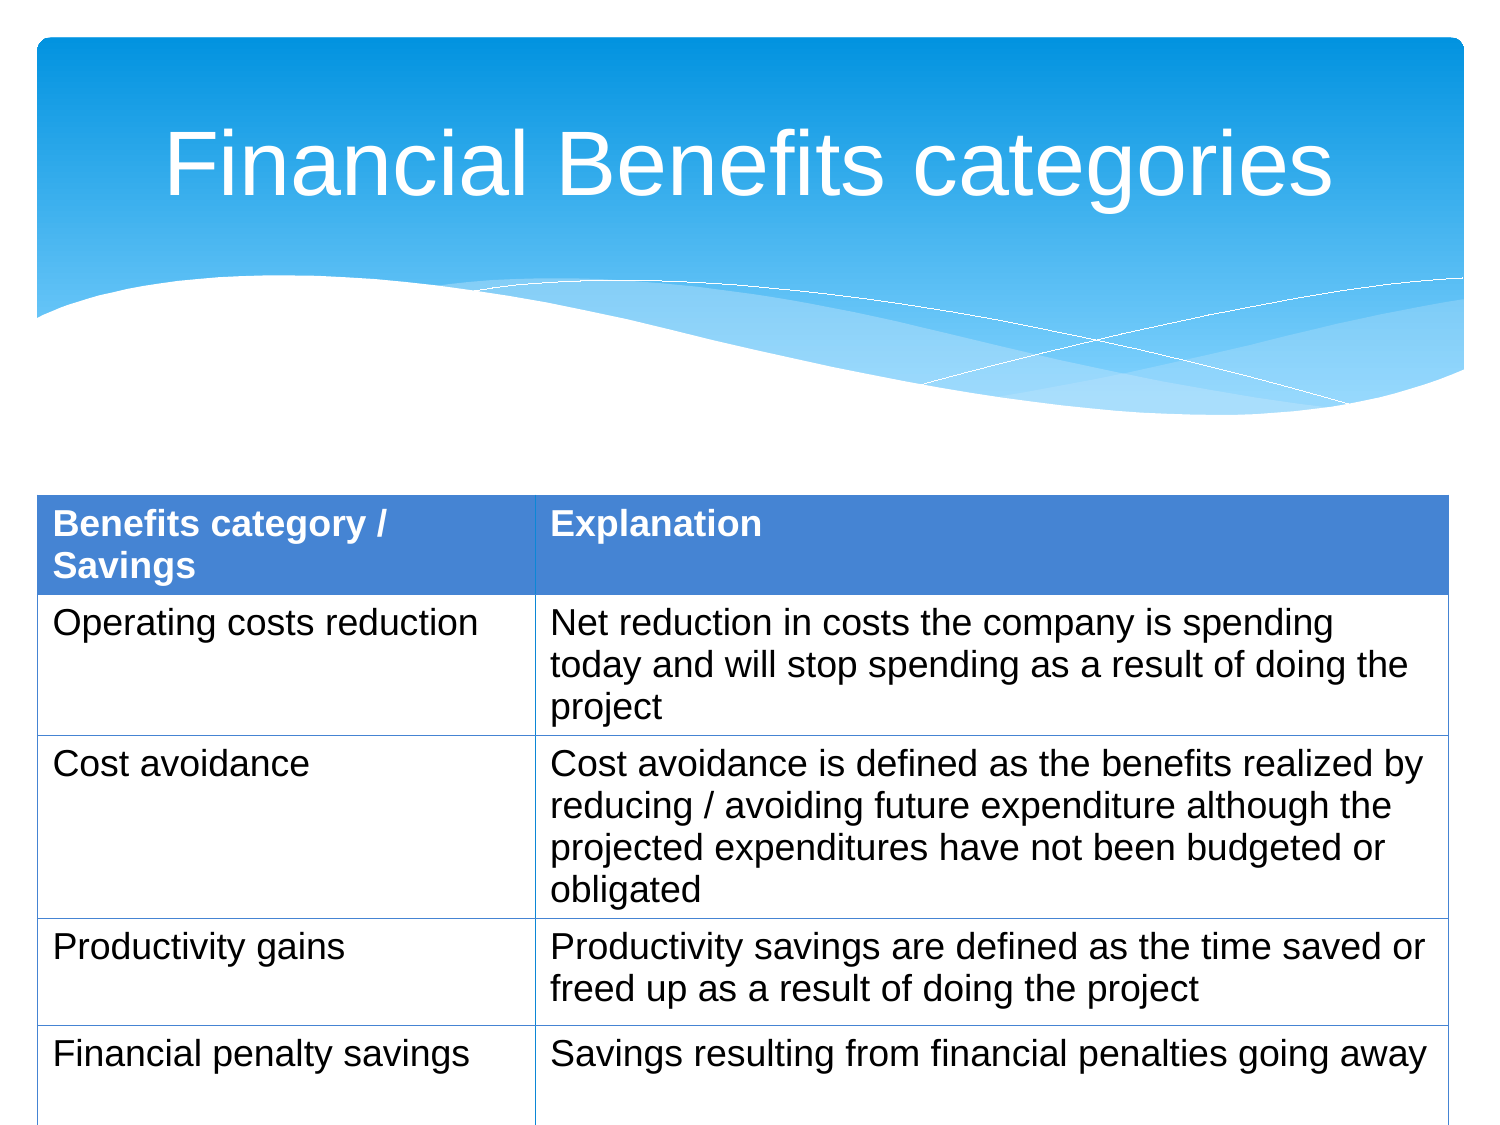

# Financial Benefits categories
| Benefits category / Savings | Explanation |
| --- | --- |
| Operating costs reduction | Net reduction in costs the company is spending today and will stop spending as a result of doing the project |
| Cost avoidance | Cost avoidance is defined as the benefits realized by reducing / avoiding future expenditure although the projected expenditures have not been budgeted or obligated |
| Productivity gains | Productivity savings are defined as the time saved or freed up as a result of doing the project |
| Financial penalty savings | Savings resulting from financial penalties going away |